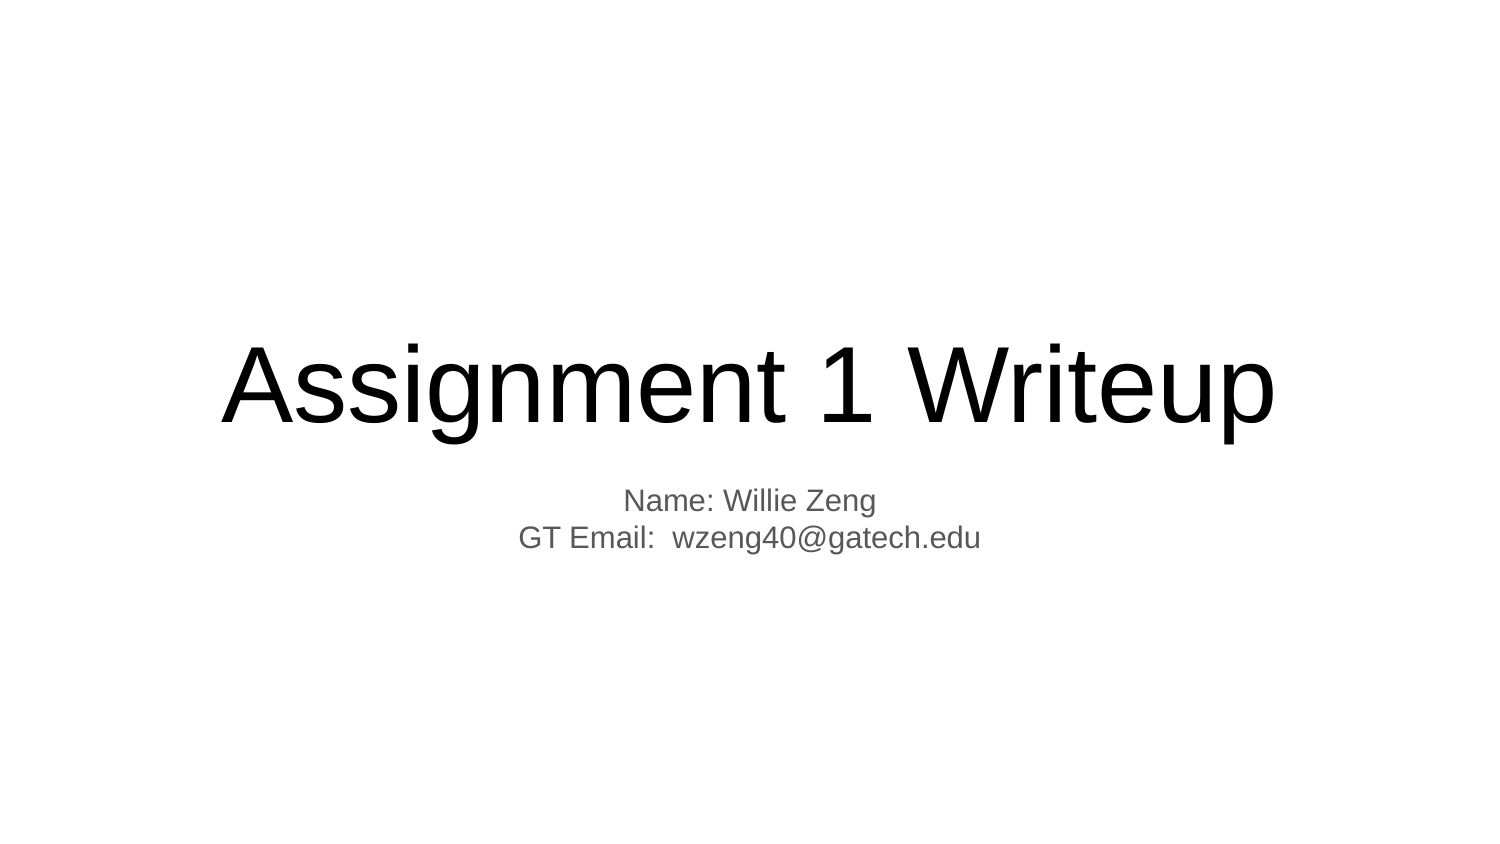

# Assignment 1 Writeup
Name: Willie Zeng
GT Email:  wzeng40@gatech.edu